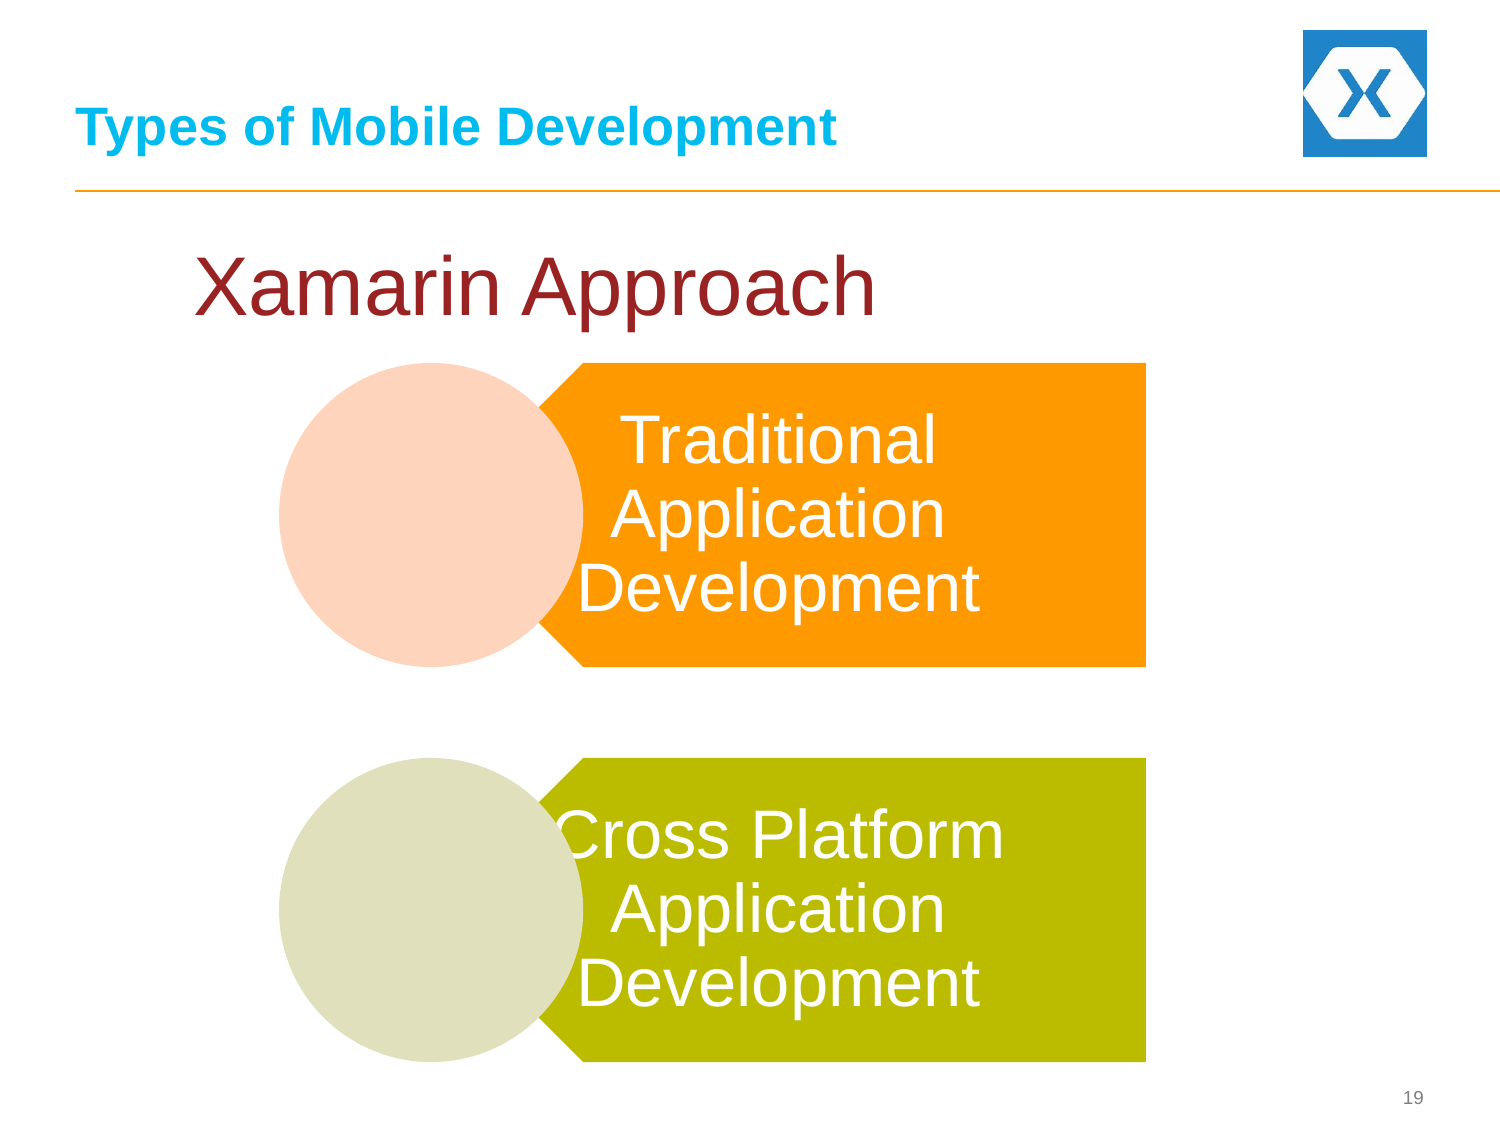

# Types of Mobile Development
Xamarin Approach
Traditional Application Development
Cross Platform Application Development